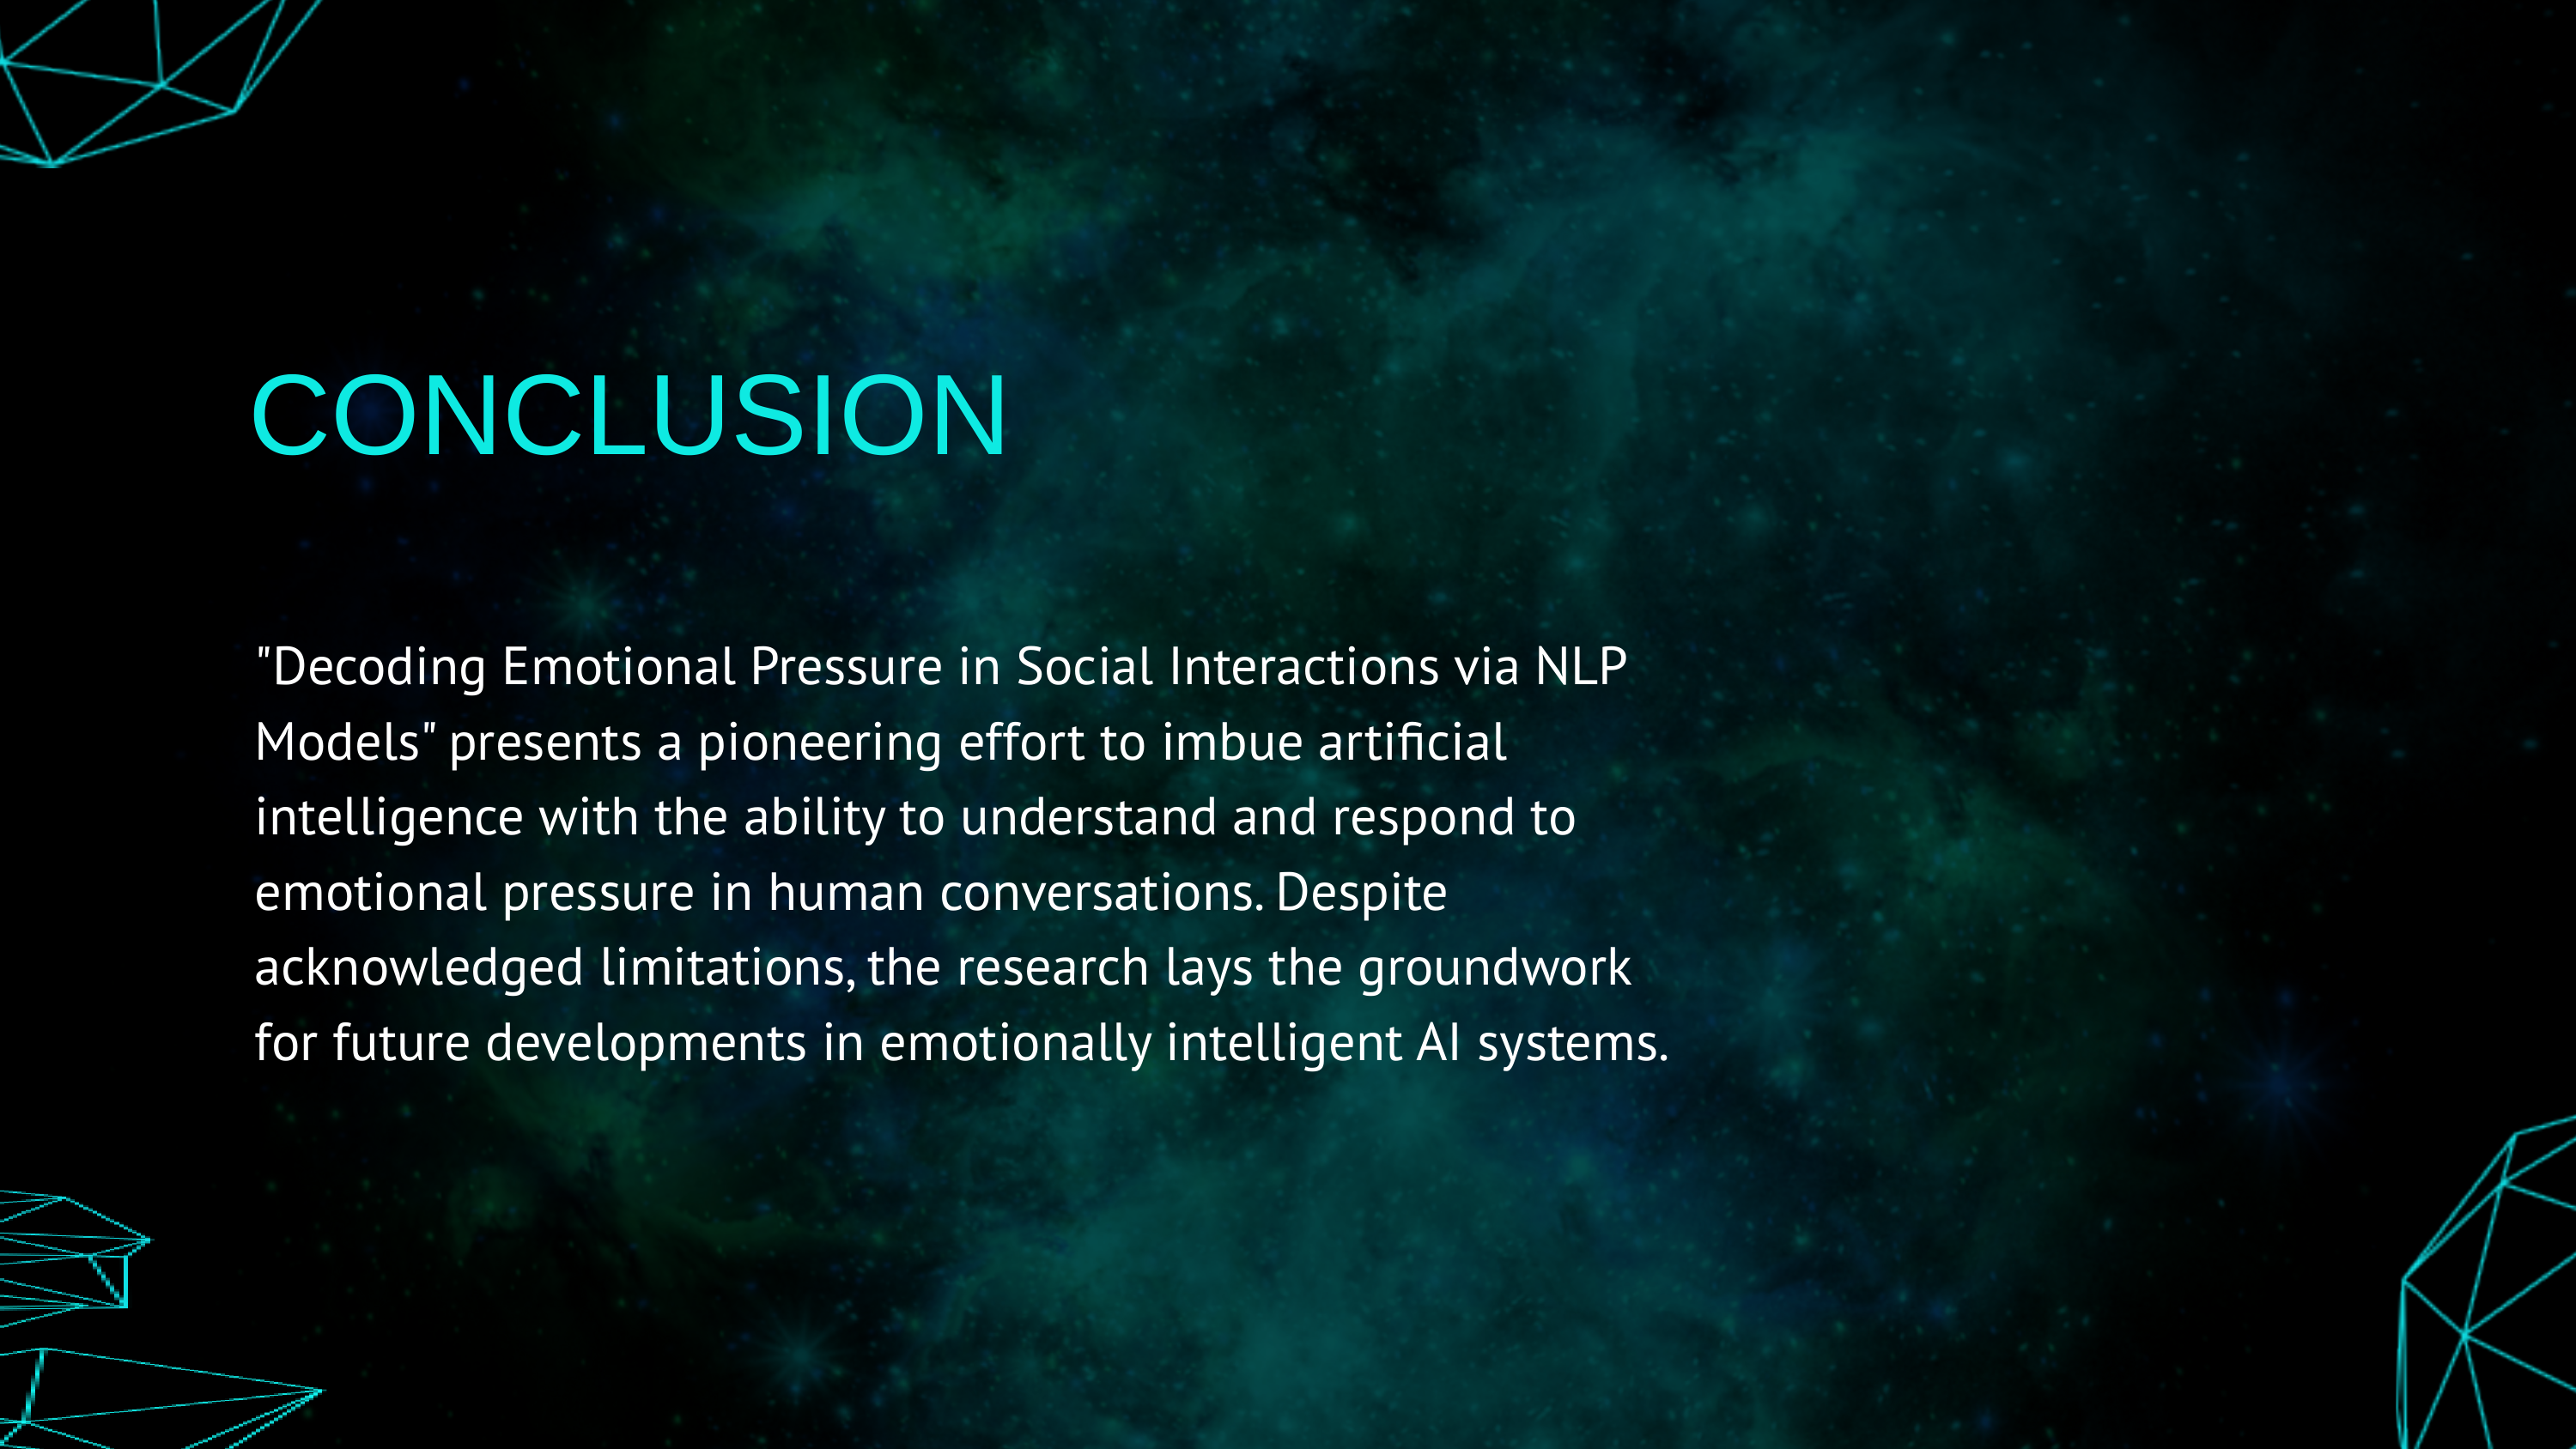

CONCLUSION
"Decoding Emotional Pressure in Social Interactions via NLP Models" presents a pioneering effort to imbue artificial intelligence with the ability to understand and respond to emotional pressure in human conversations. Despite acknowledged limitations, the research lays the groundwork for future developments in emotionally intelligent AI systems.